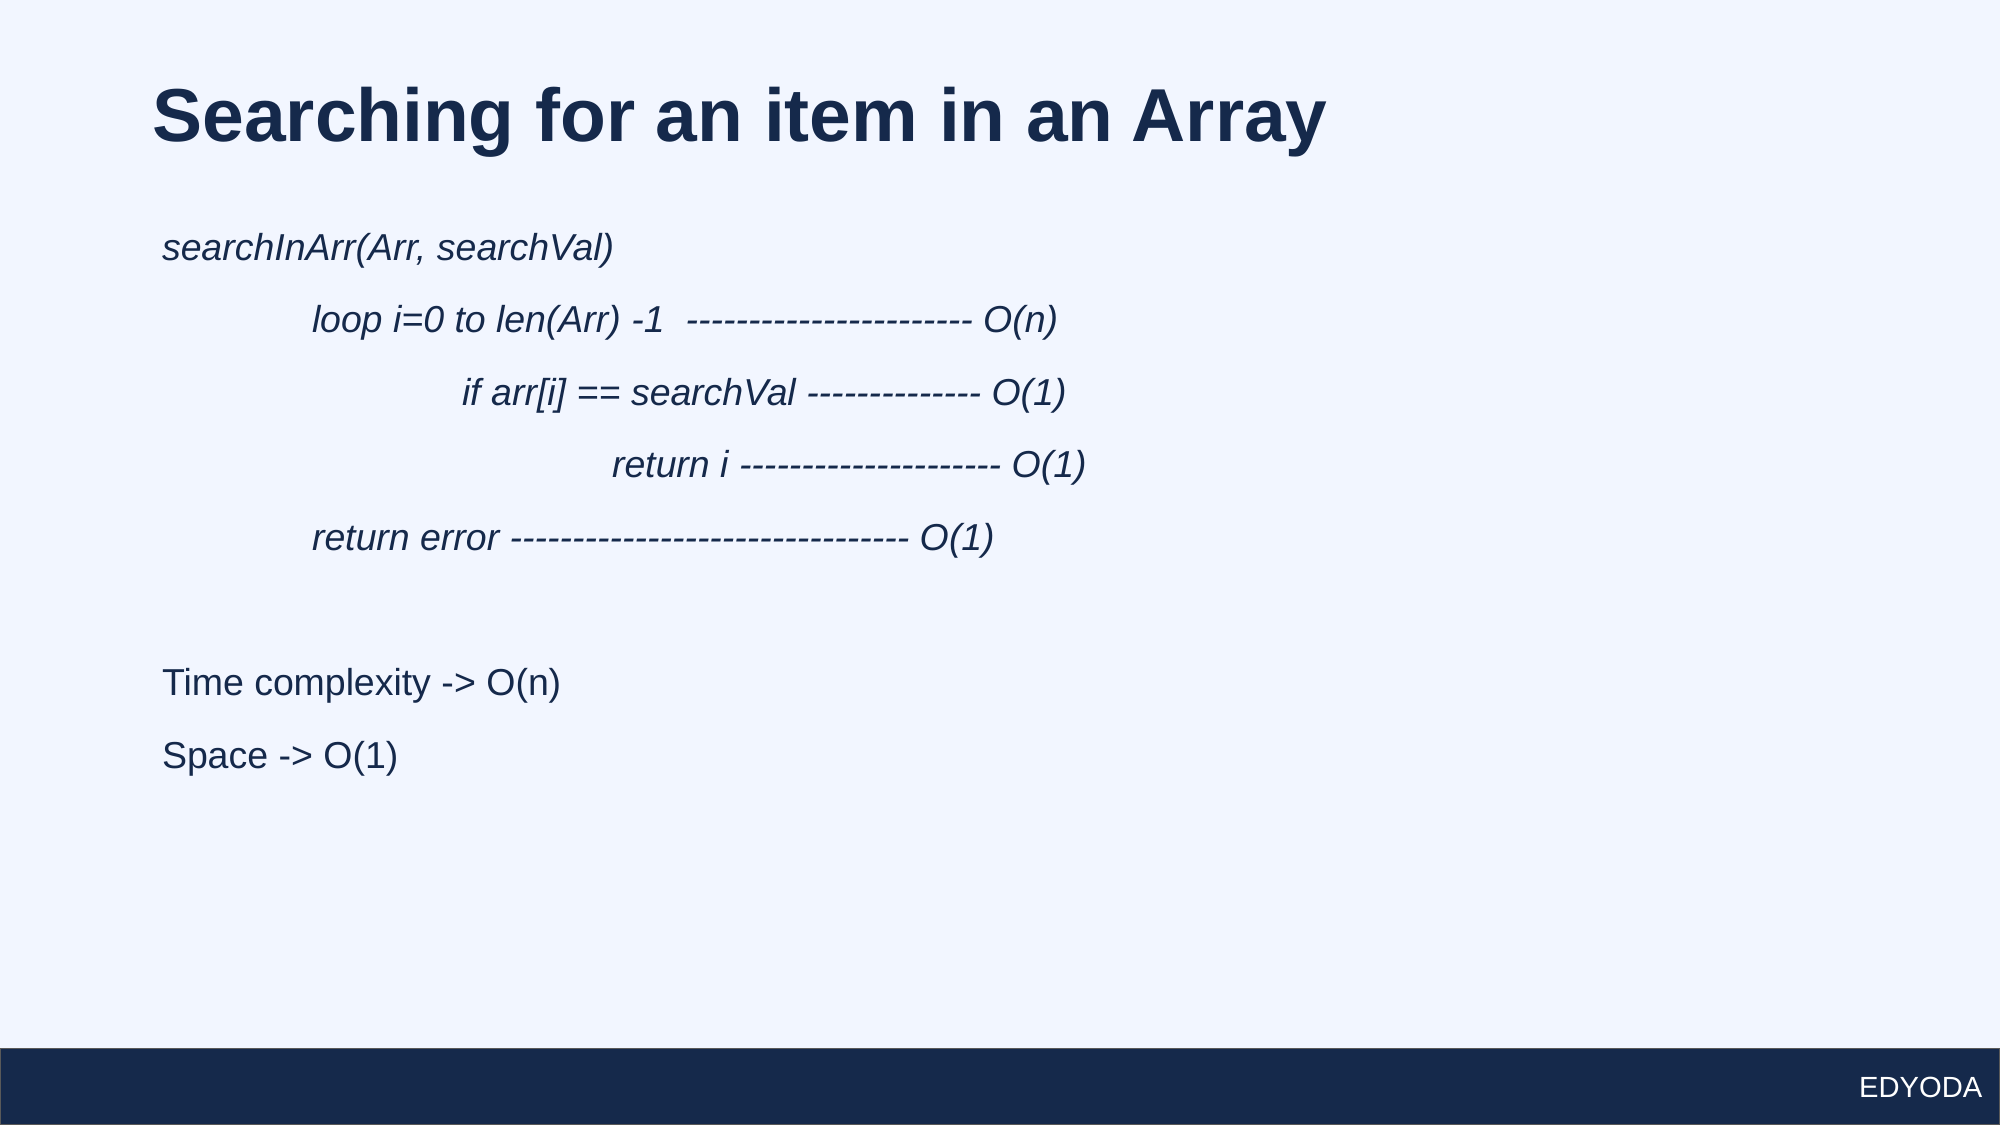

# Searching for an item in an Array
searchInArr(Arr, searchVal)
	loop i=0 to len(Arr) -1  ----------------------- O(n)
		if arr[i] == searchVal -------------- O(1)
			return i --------------------- O(1)
	return error -------------------------------- O(1)

Time complexity -> O(n)
Space -> O(1)

EDYODA